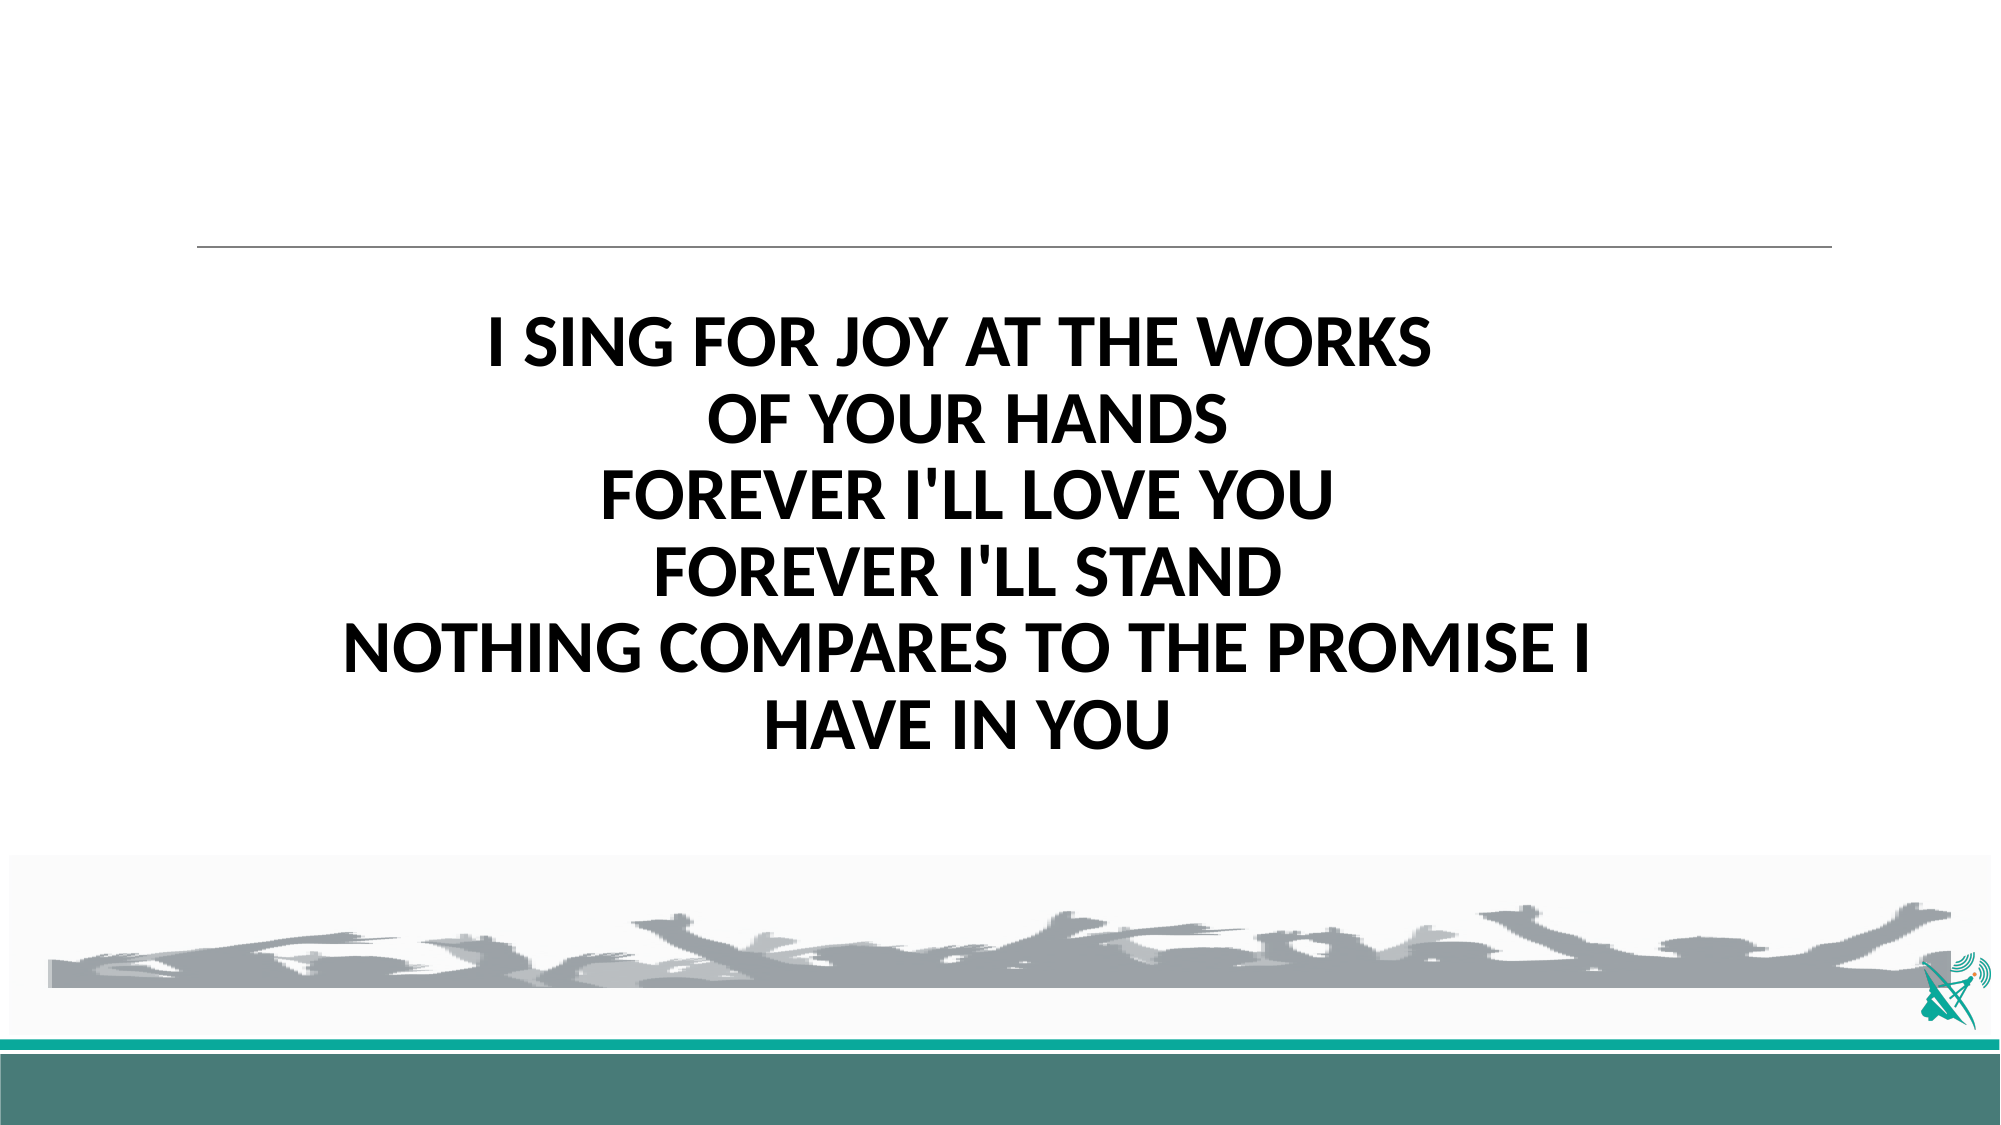

# I SING FOR JOY AT THE WORKS OF YOUR HANDS FOREVER I'LL LOVE YOU FOREVER I'LL STAND NOTHING COMPARES TO THE PROMISE I HAVE IN YOU